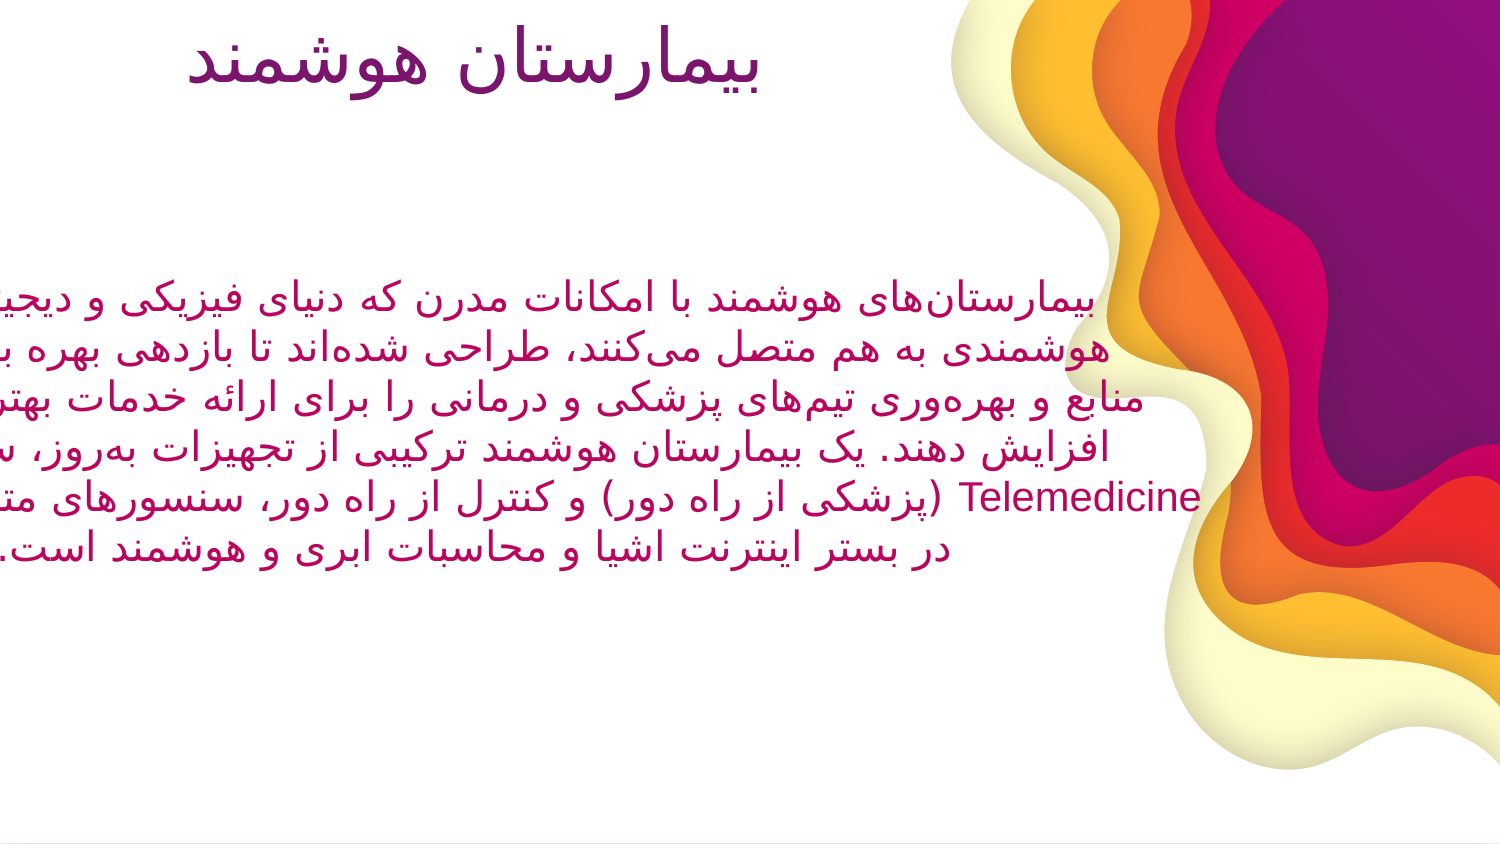

بیمارستان هوشمند
بیمارستان‌های هوشمند با امکانات مدرن که دنیای فیزیکی و دیجیتال را با
هوشمندی به هم متصل می‌کنند، طراحی شده‌اند تا بازدهی بهره برداری از
منابع و بهره‌وری تیم‌های پزشکی و درمانی را برای ارائه خدمات بهتر به بیماران
 افزایش دهند. یک بیمارستان هوشمند ترکیبی از تجهیزات به‌روز، سیستم‌های
Telemedicine (پزشکی از راه دور) و کنترل از راه دور، سنسورهای متصل و یکپارچه
در بستر اینترنت اشیا و محاسبات ابری و هوشمند است.